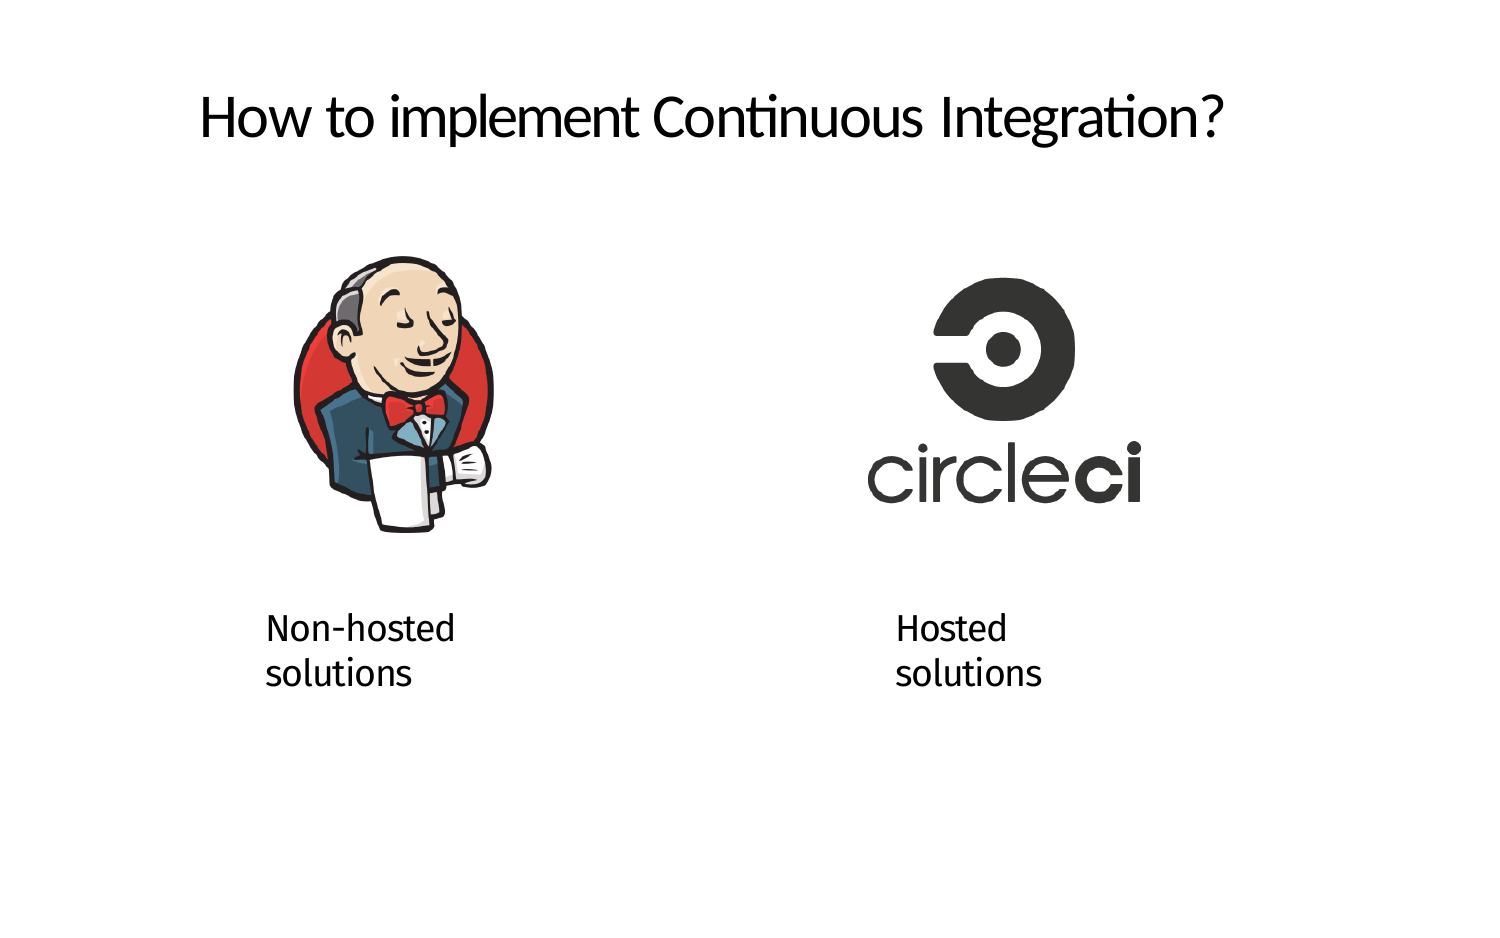

# How to implement Continuous Integration?

Non-hosted solutions
Hosted solutions